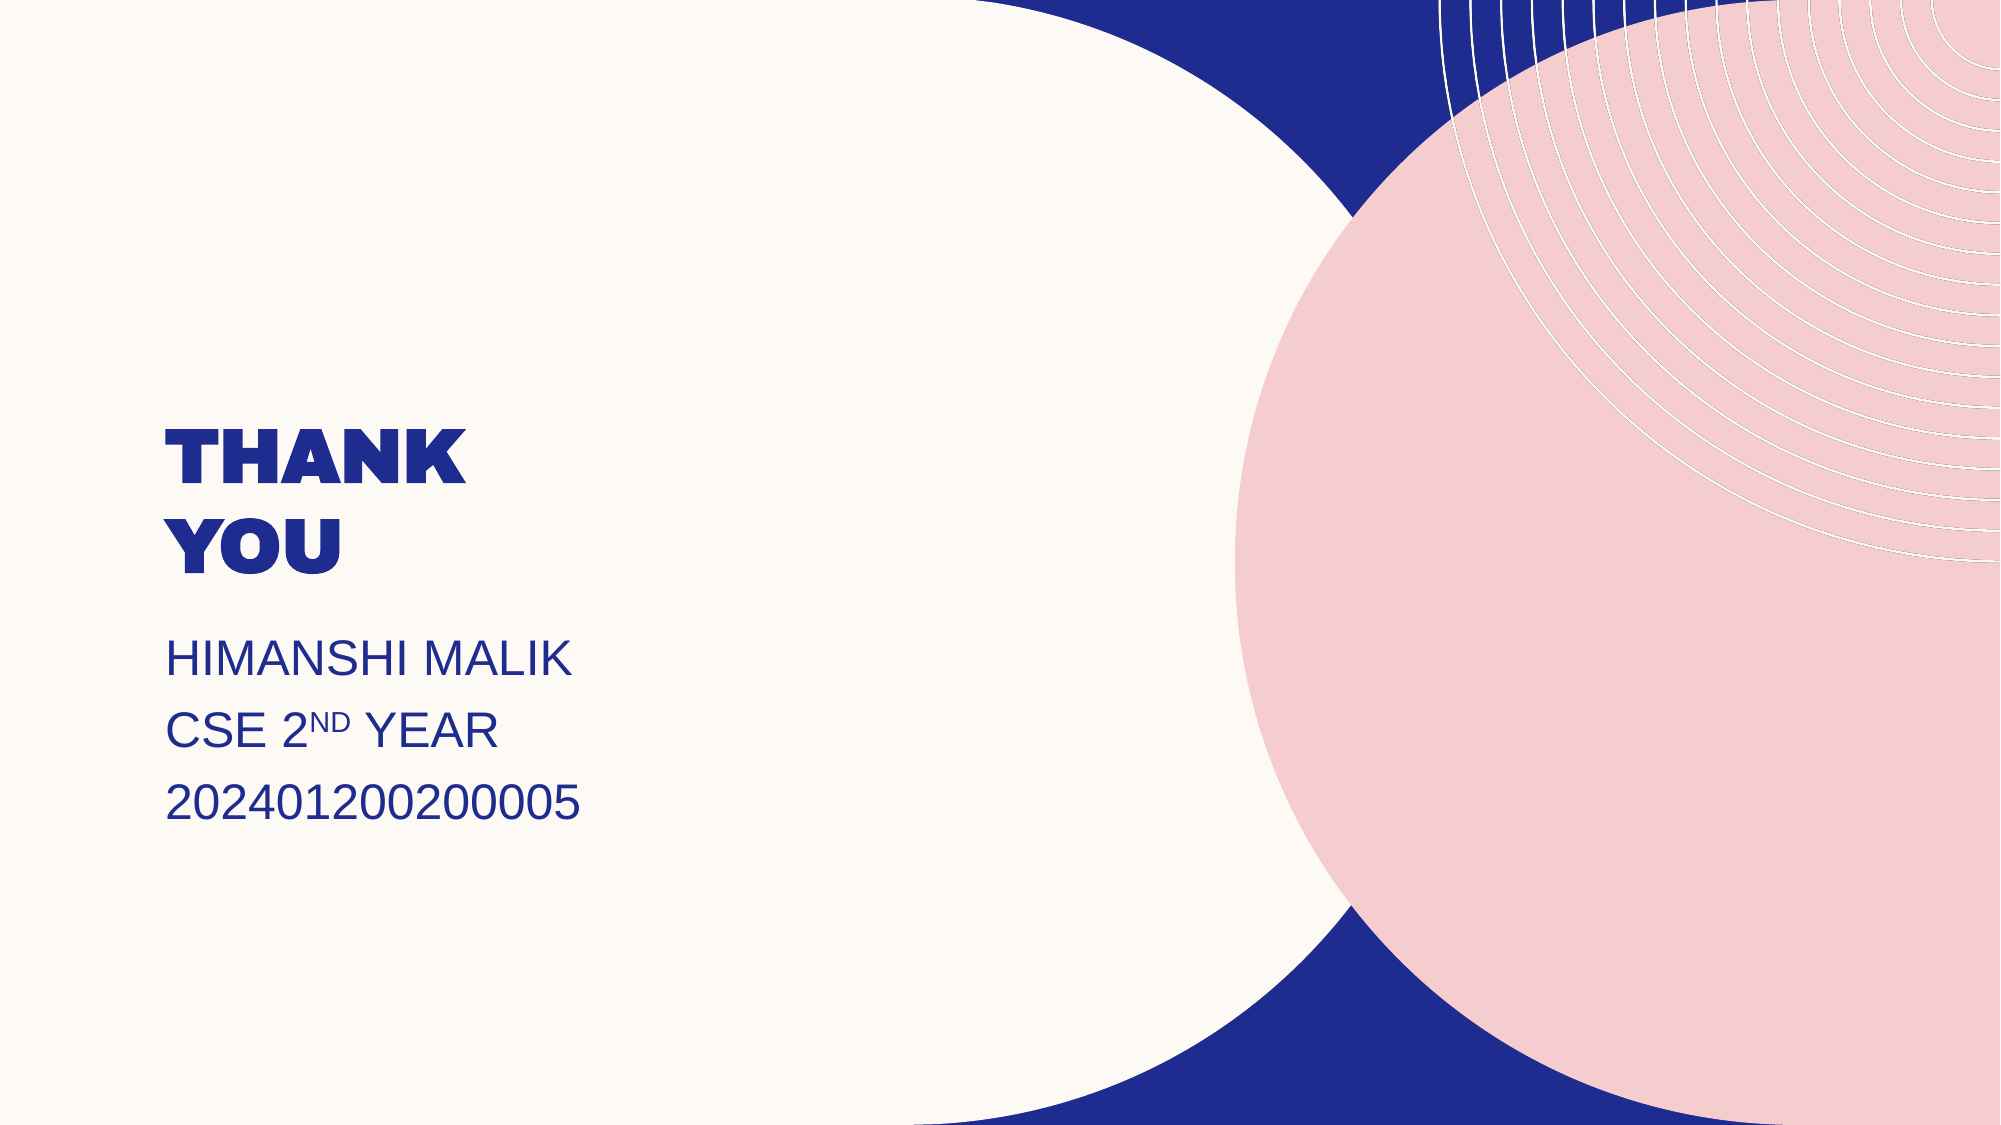

# Thank you
HIMANSHI MALIK
CSE 2ND YEAR
202401200200005